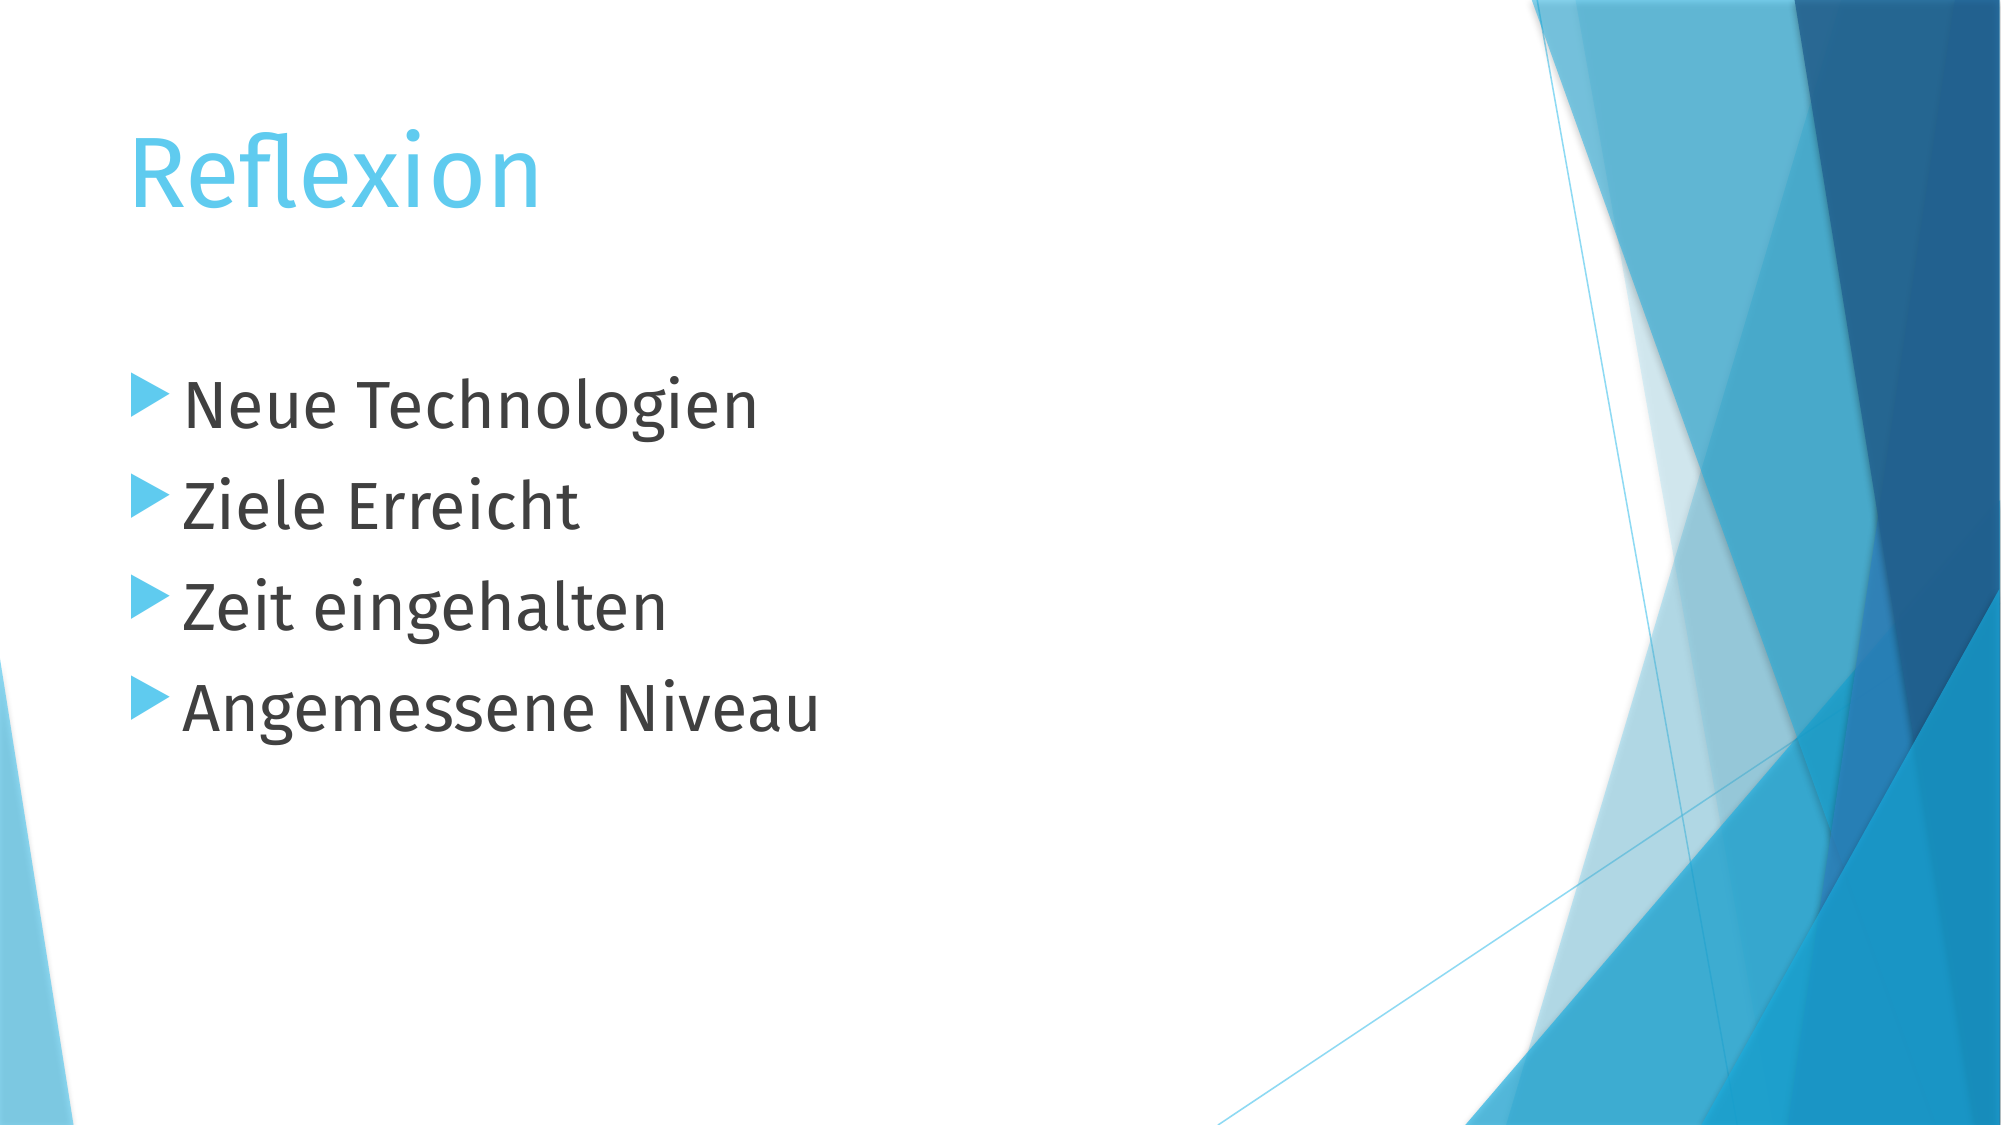

# Reflexion
Neue Technologien
Ziele Erreicht
Zeit eingehalten
Angemessene Niveau